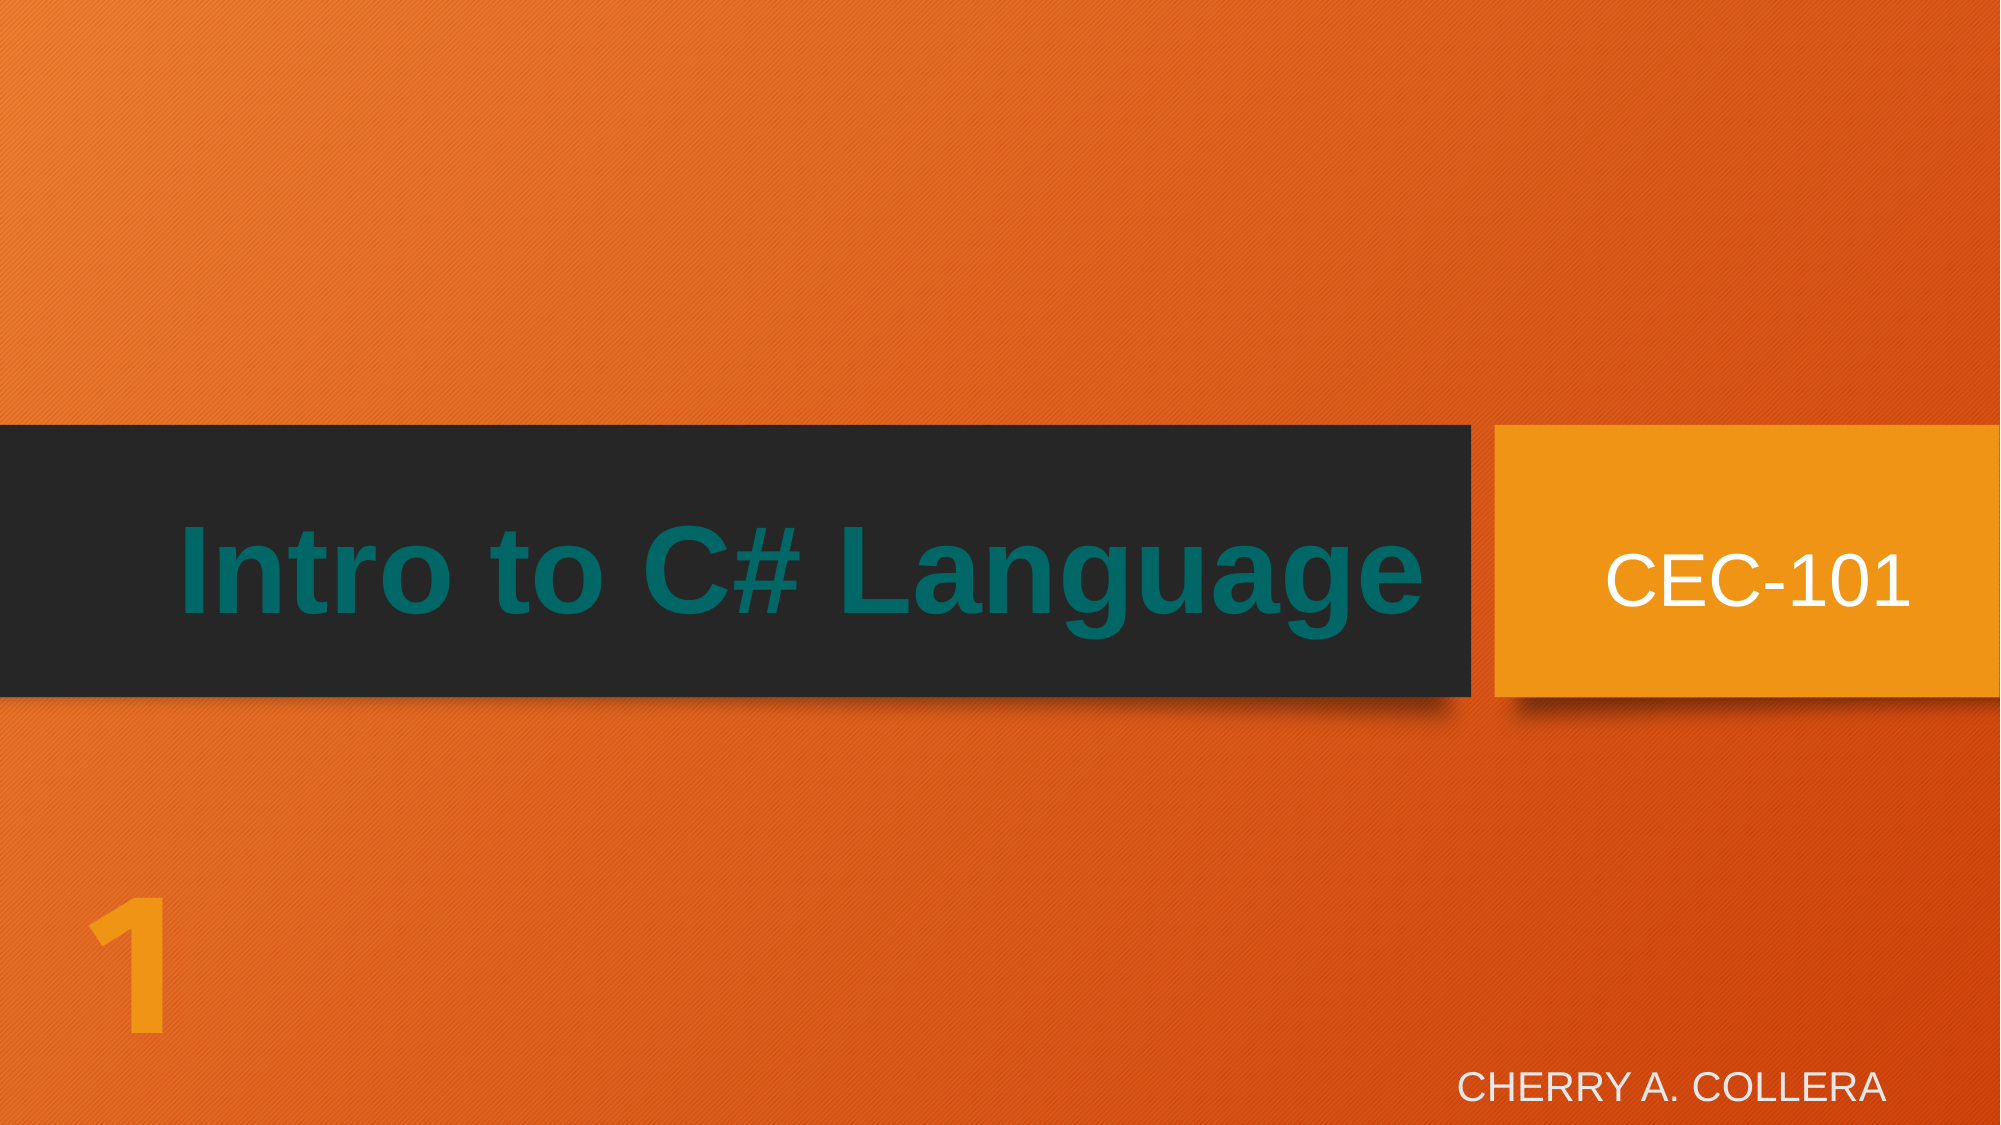

# Intro to C# Language
CEC-101
1
CHERRY A. COLLERA